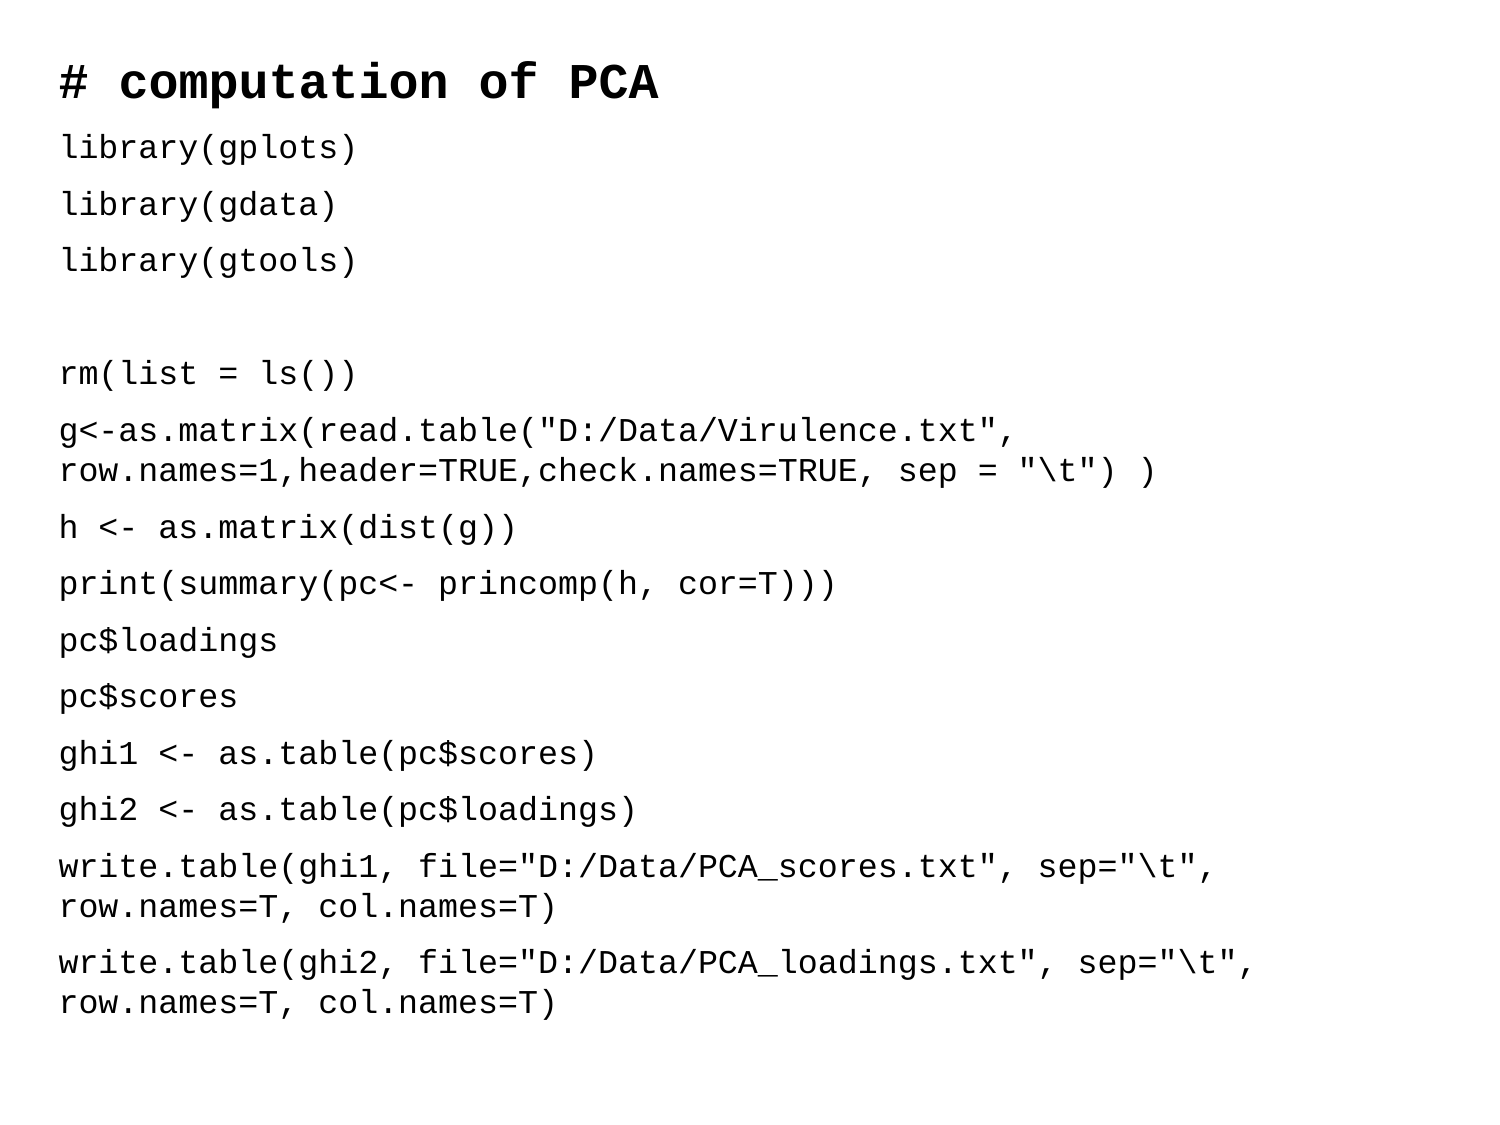

# computation of PCA
library(gplots)
library(gdata)
library(gtools)

rm(list = ls())
g<-as.matrix(read.table("D:/Data/Virulence.txt", row.names=1,header=TRUE,check.names=TRUE, sep = "\t") )
h <- as.matrix(dist(g))
print(summary(pc<- princomp(h, cor=T)))
pc$loadings
pc$scores
ghi1 <- as.table(pc$scores)
ghi2 <- as.table(pc$loadings)
write.table(ghi1, file="D:/Data/PCA_scores.txt", sep="\t", row.names=T, col.names=T)
write.table(ghi2, file="D:/Data/PCA_loadings.txt", sep="\t", row.names=T, col.names=T)